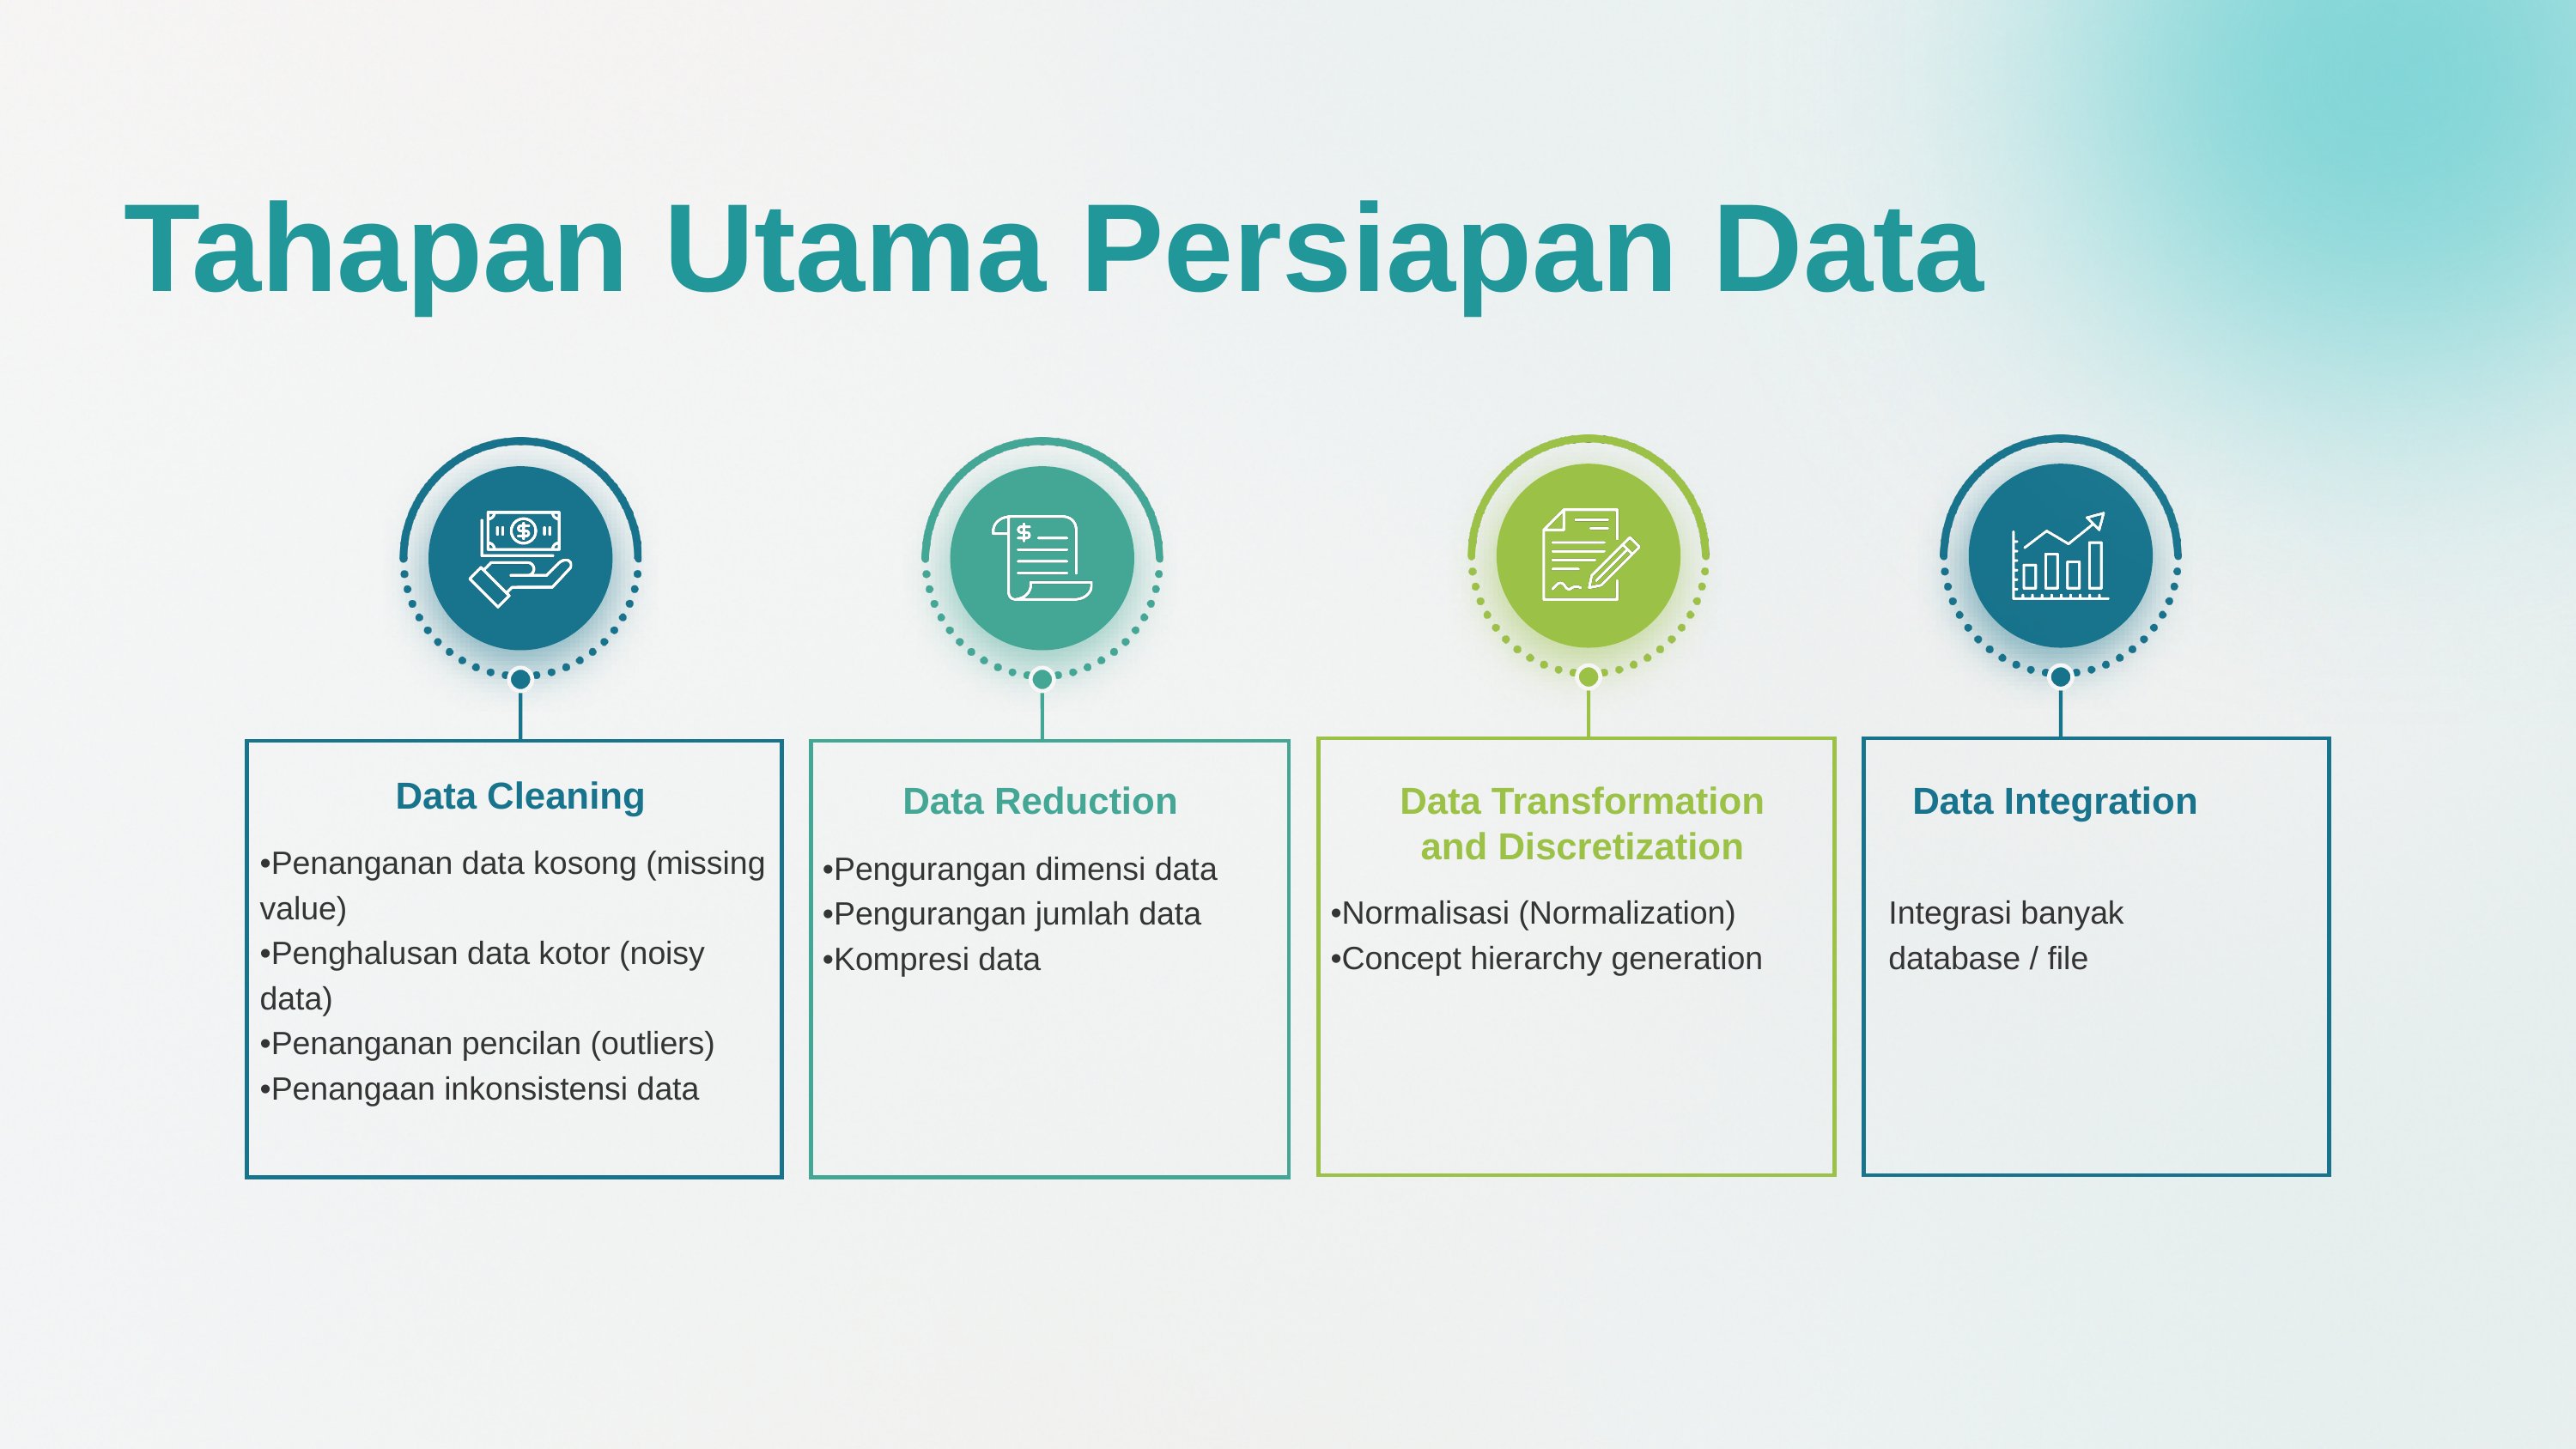

Tahapan Utama Persiapan Data

Data Cleaning
•Penanganan data kosong (missing value)
•Penghalusan data kotor (noisy data)
•Penanganan pencilan (outliers)
•Penangaan inkonsistensi data

Data Reduction
•Pengurangan dimensi data
•Pengurangan jumlah data
•Kompresi data

Data Transformation and Discretization
•Normalisasi (Normalization)
•Concept hierarchy generation

Data Integration
Integrasi banyak database / file